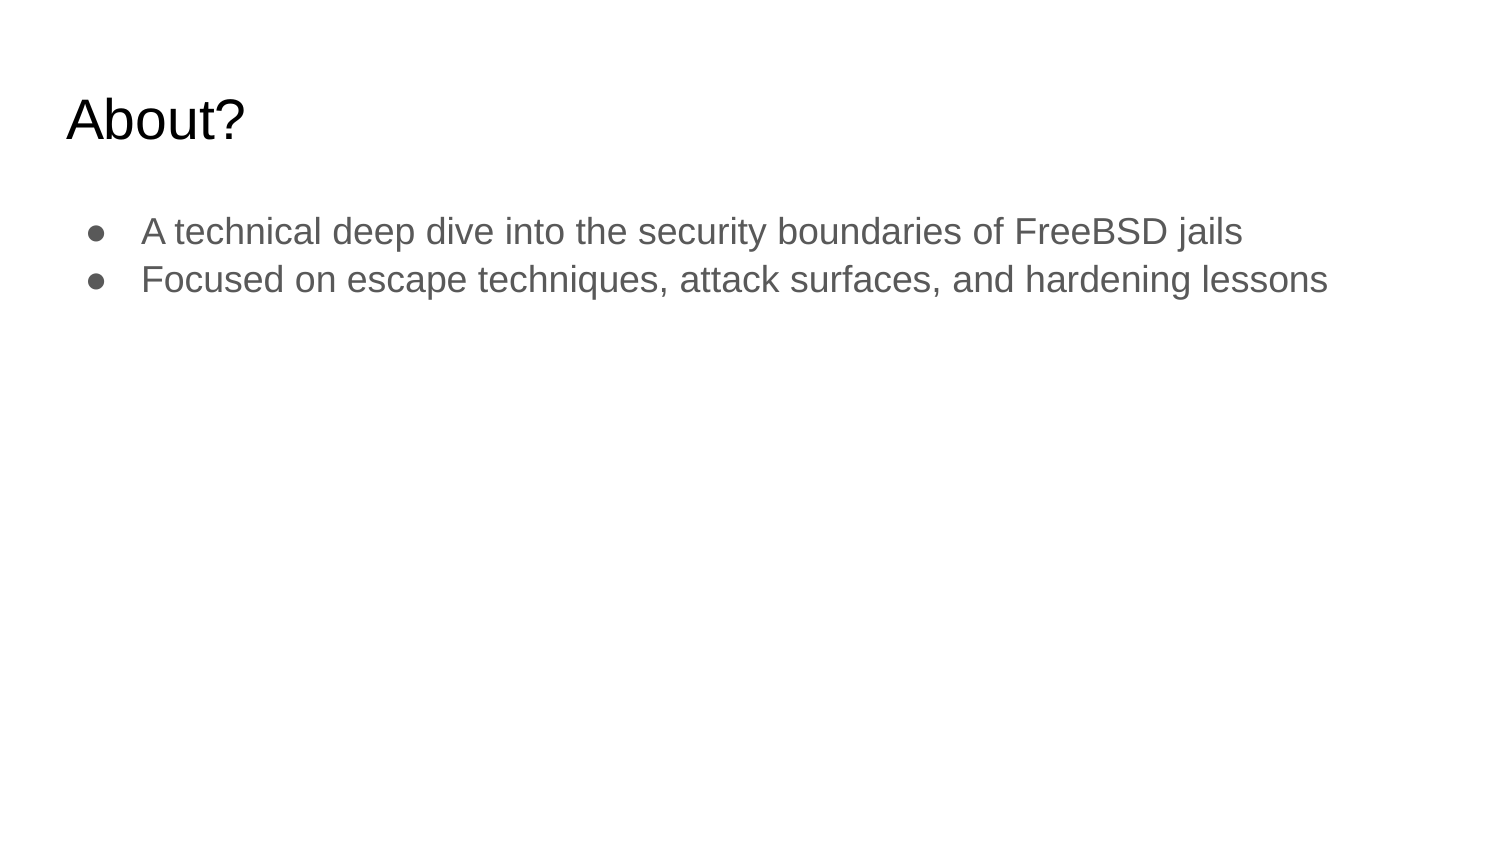

# About?
A technical deep dive into the security boundaries of FreeBSD jails
Focused on escape techniques, attack surfaces, and hardening lessons